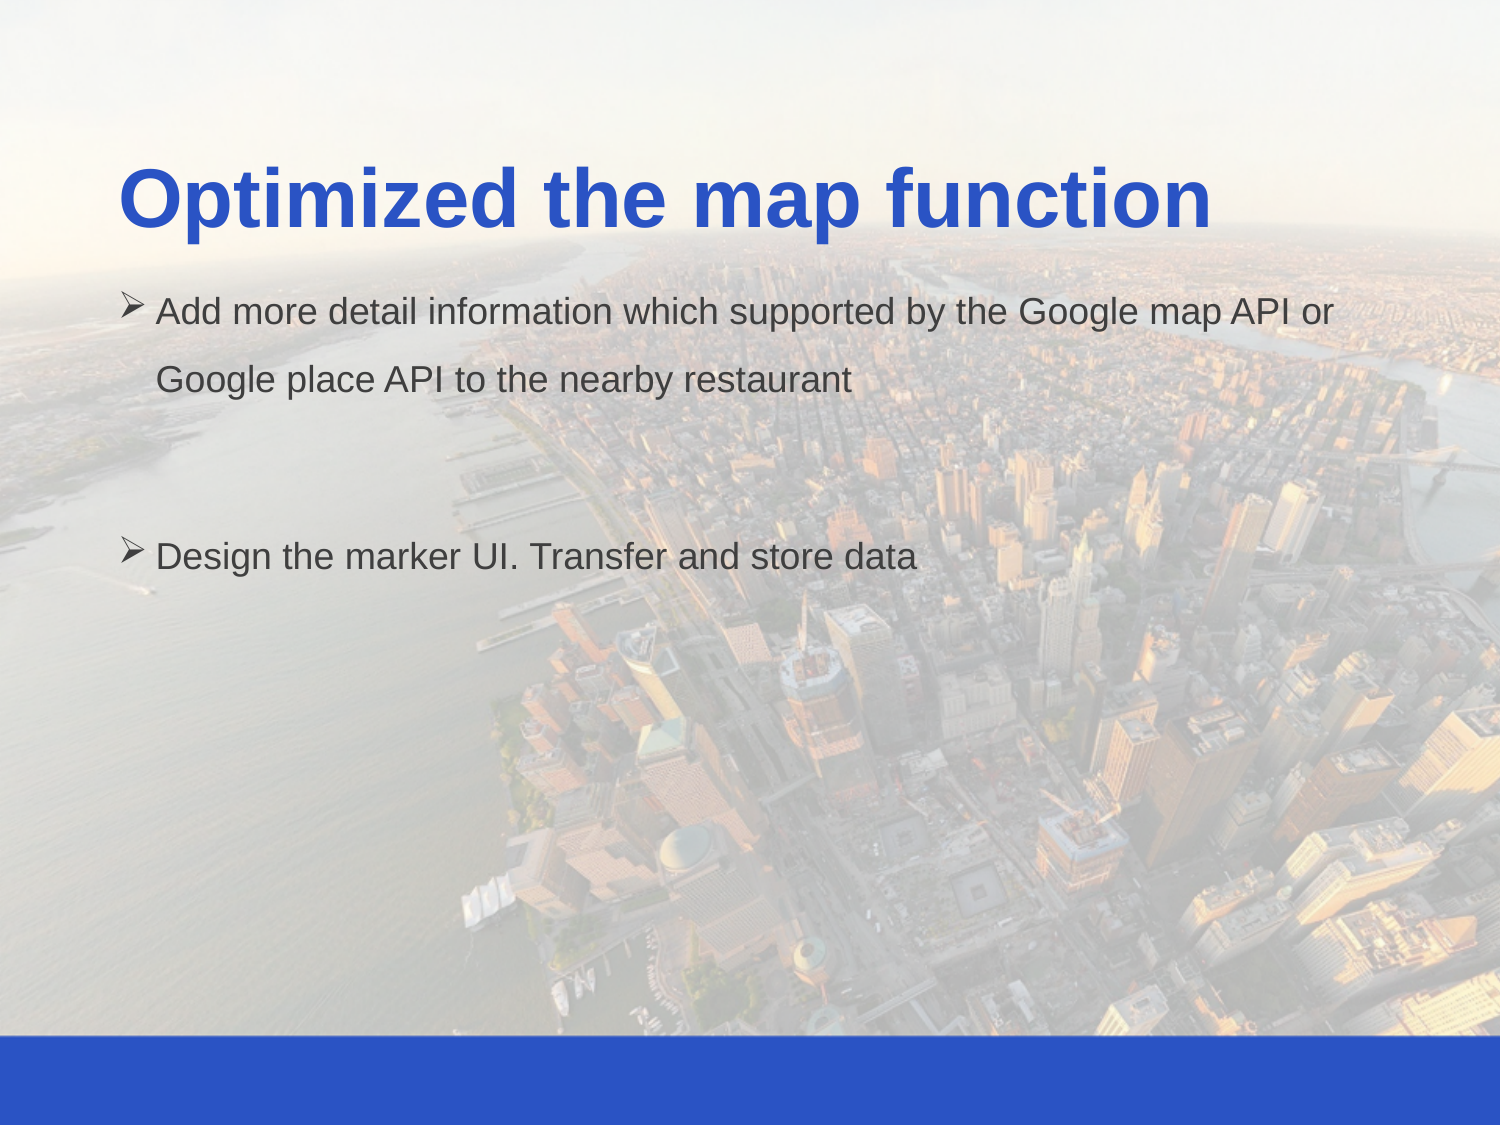

Optimized the map function
Add more detail information which supported by the Google map API or Google place API to the nearby restaurant

Design the marker UI. Transfer and store data